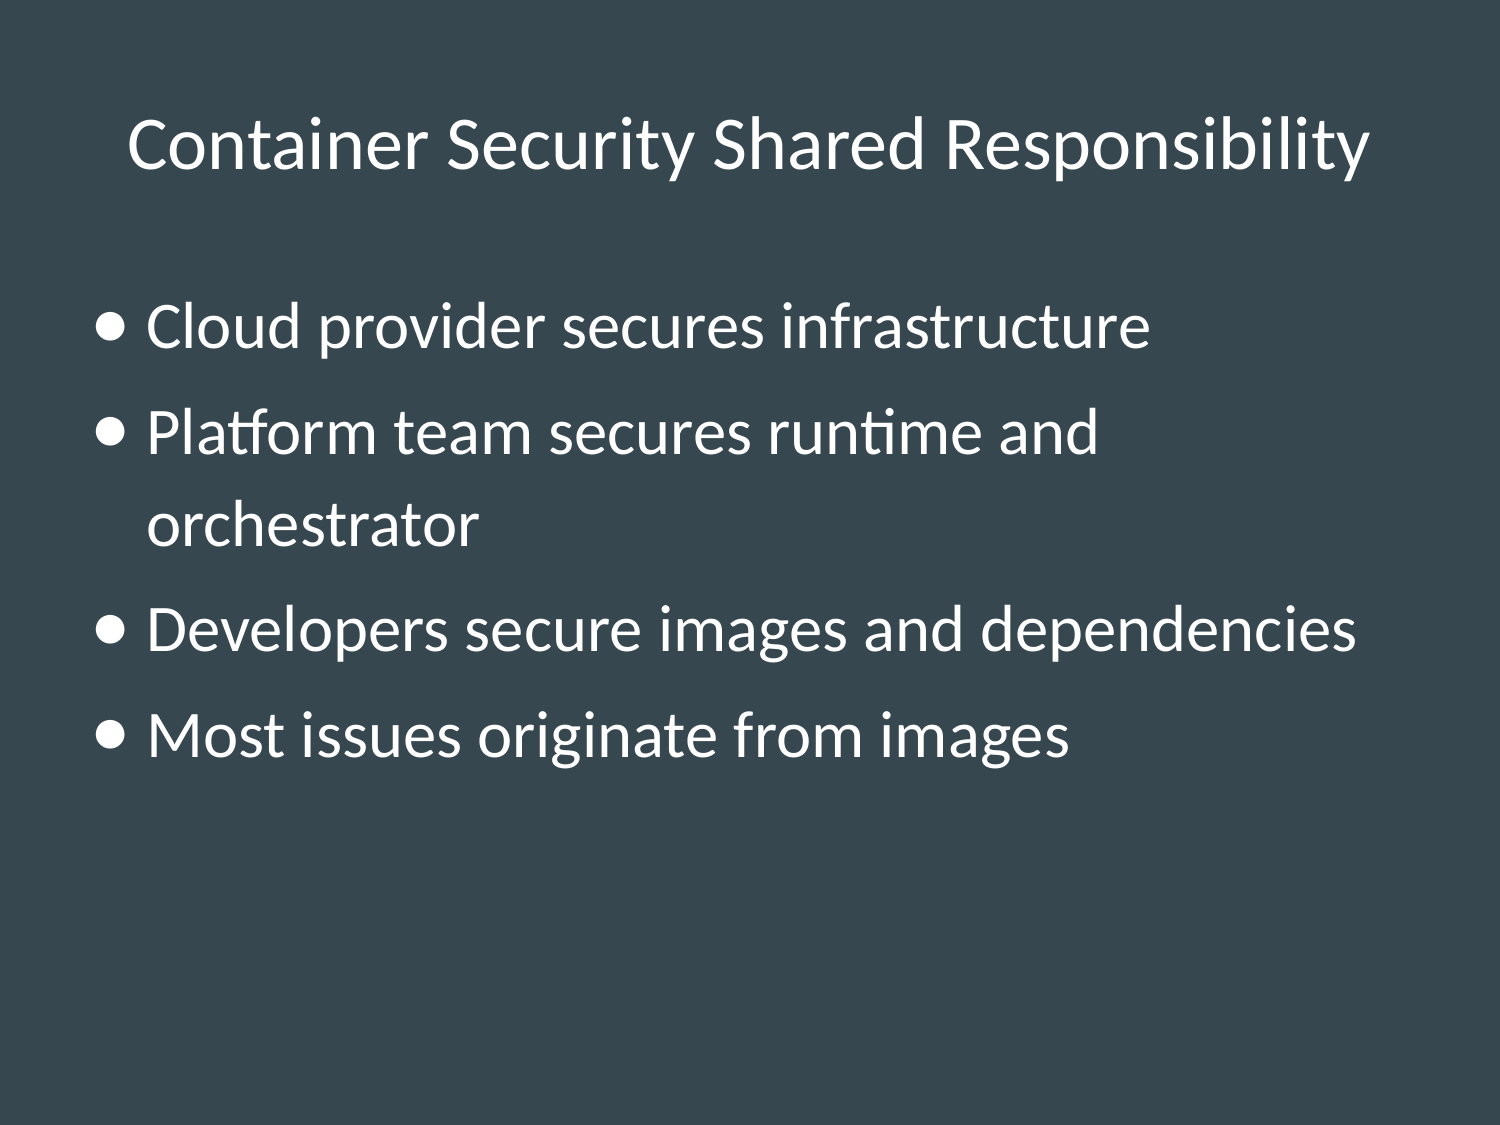

# Container Security Shared Responsibility
Cloud provider secures infrastructure
Platform team secures runtime and orchestrator
Developers secure images and dependencies
Most issues originate from images